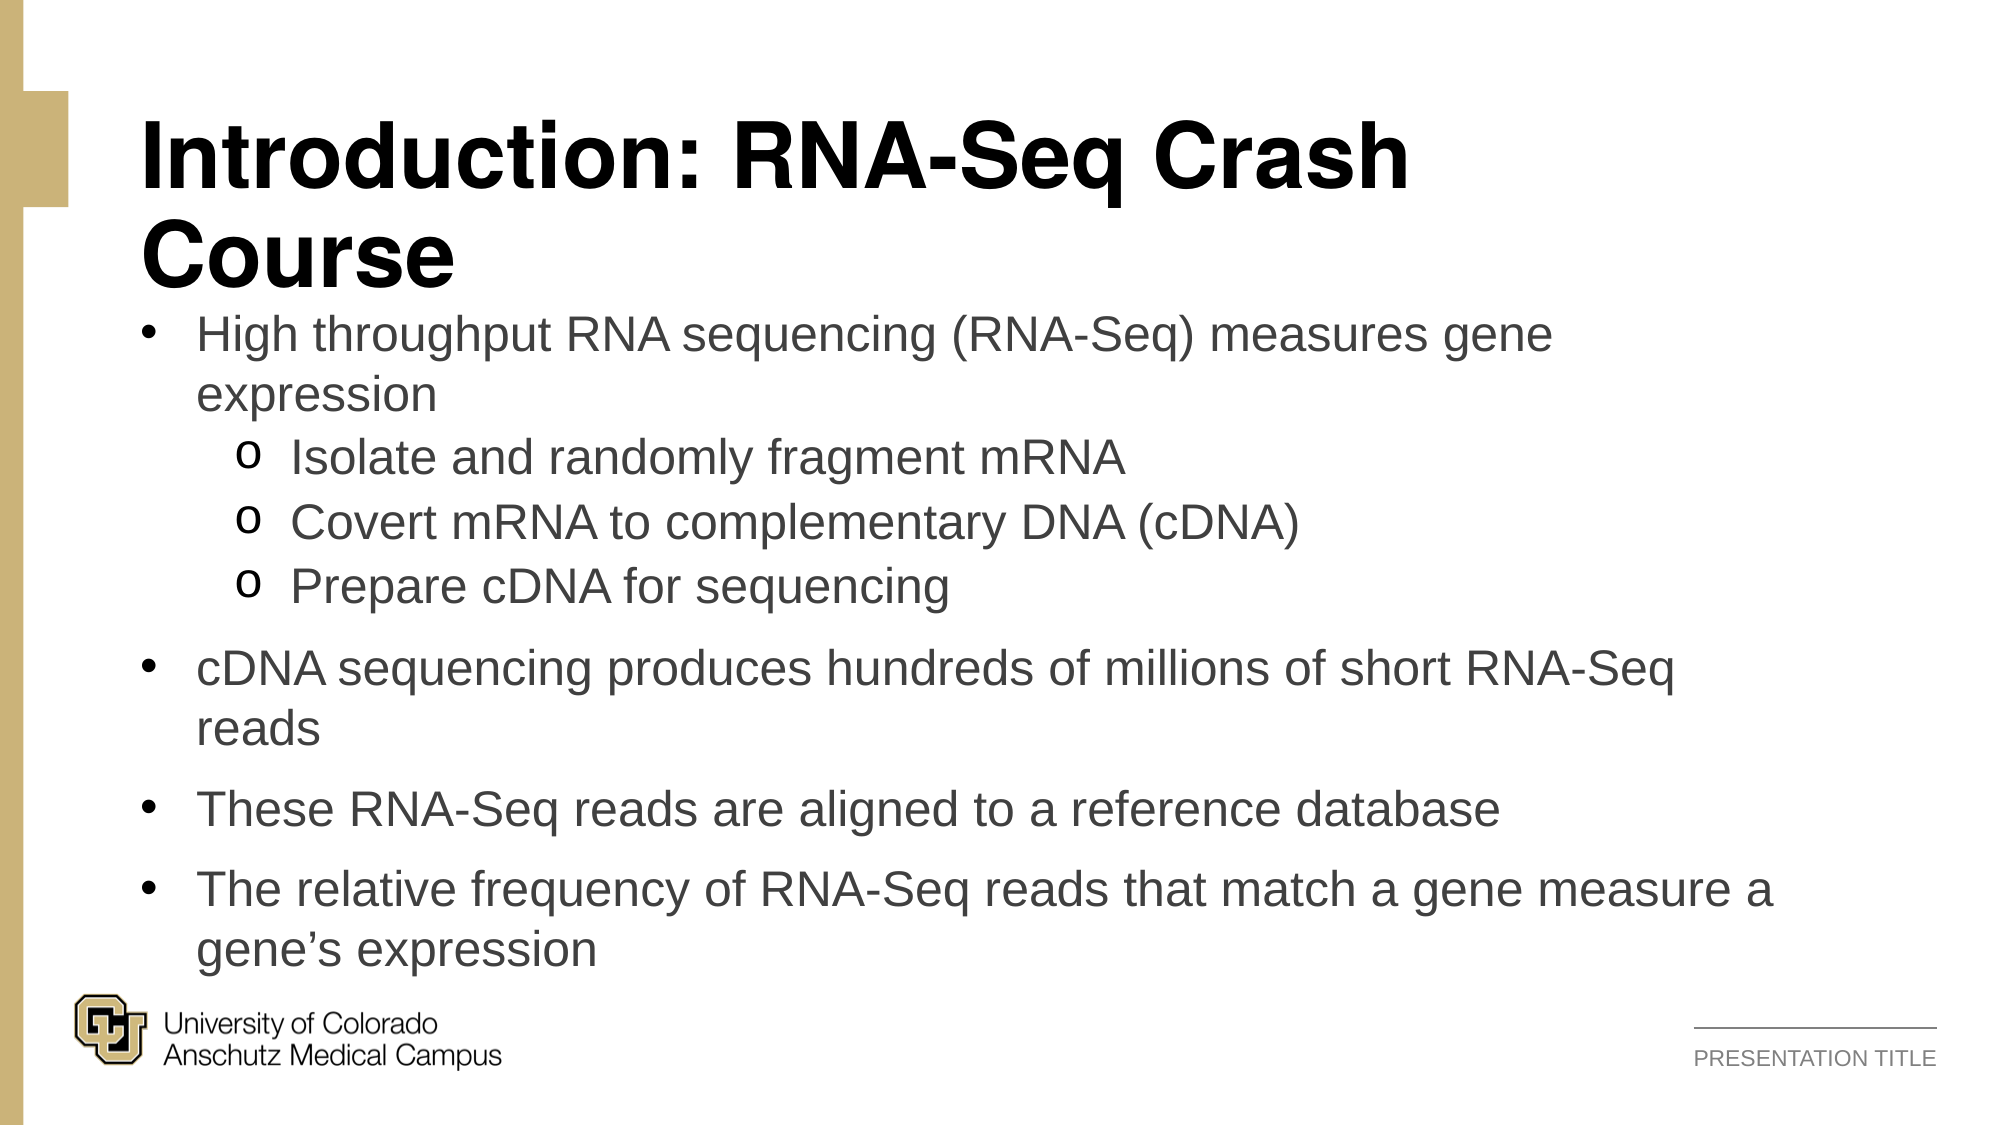

# Introduction: RNA-Seq Crash Course
High throughput RNA sequencing (RNA-Seq) measures gene expression
Isolate and randomly fragment mRNA
Covert mRNA to complementary DNA (cDNA)
Prepare cDNA for sequencing
cDNA sequencing produces hundreds of millions of short RNA-Seq reads
These RNA-Seq reads are aligned to a reference database
The relative frequency of RNA-Seq reads that match a gene measure a gene’s expression